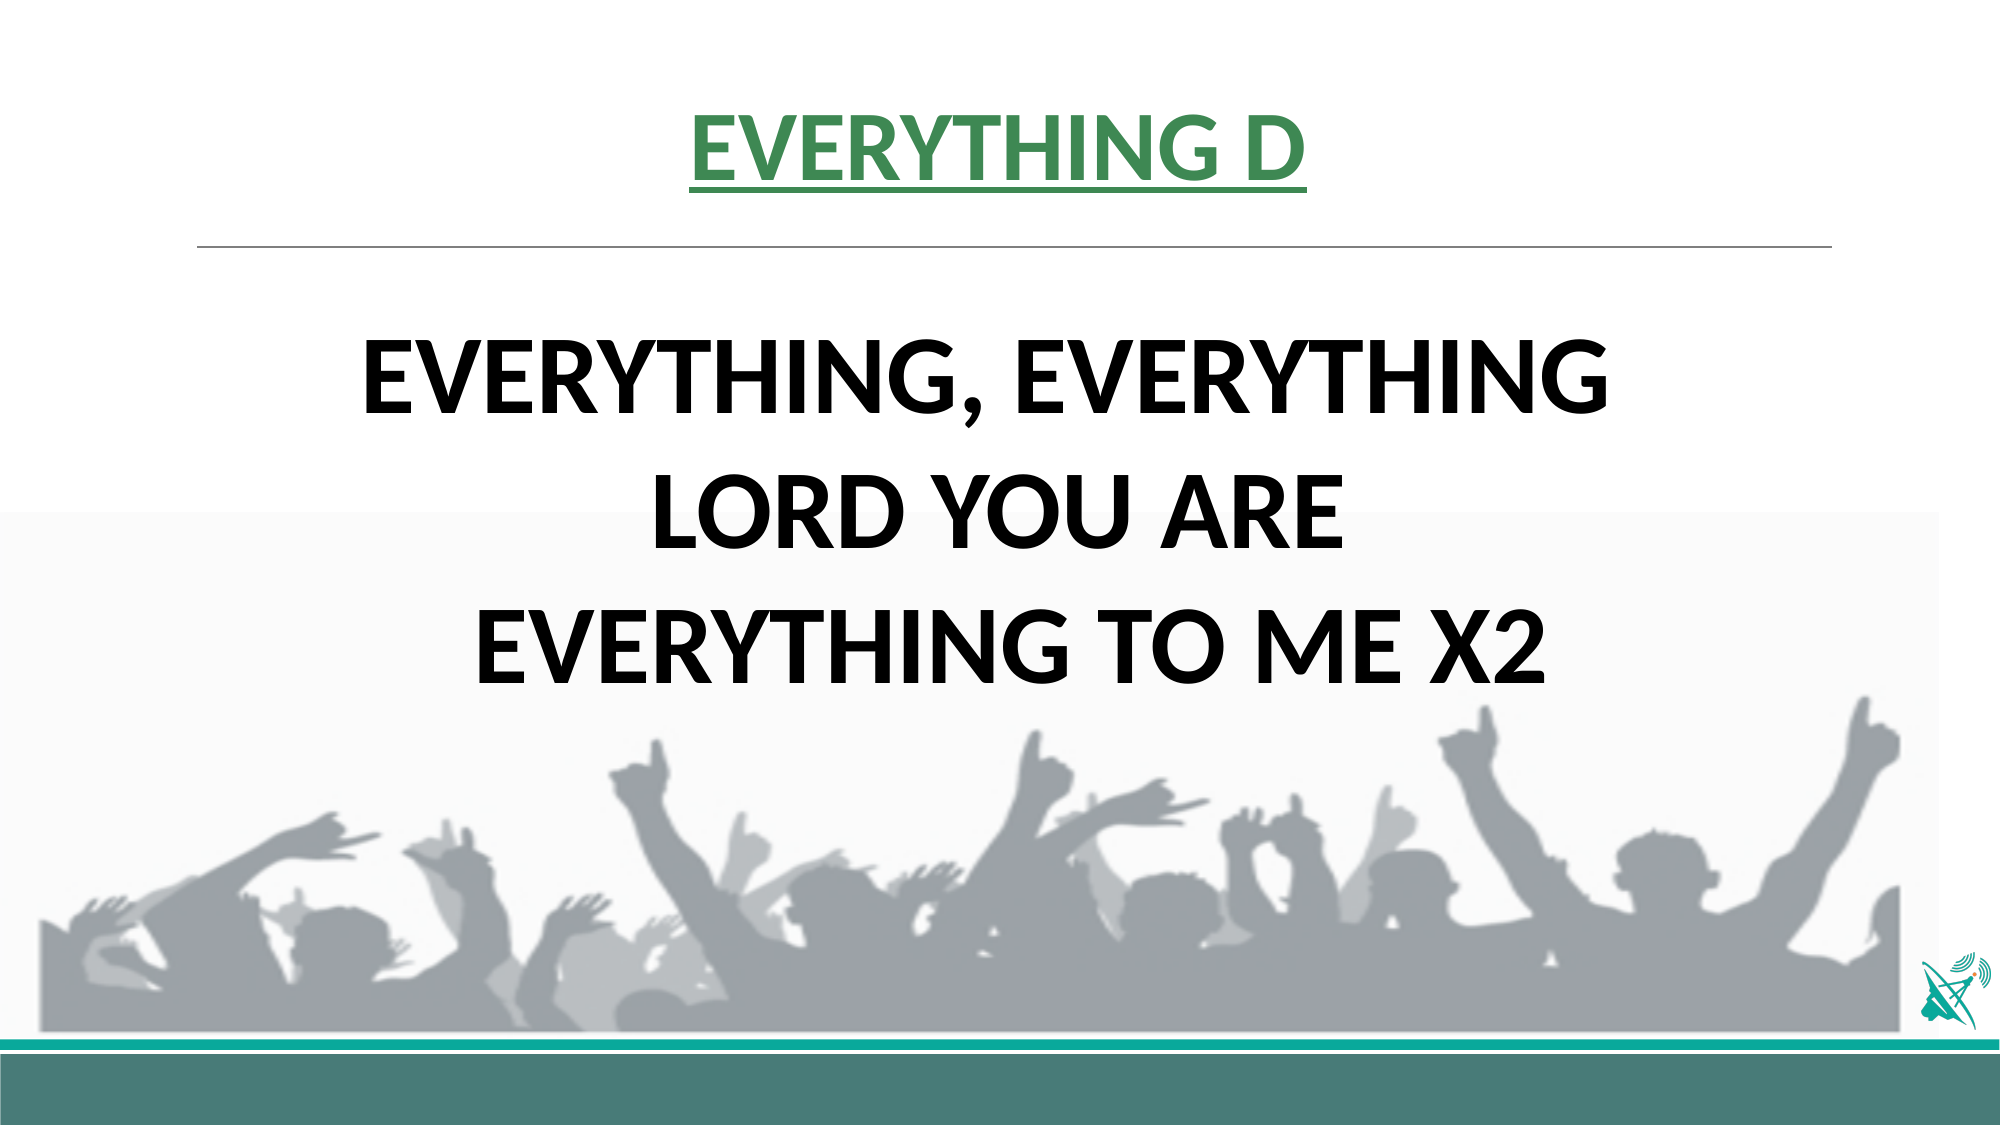

# EVERYTHING D
EVERYTHING, EVERYTHING
LORD YOU ARE
 EVERYTHING TO ME X2